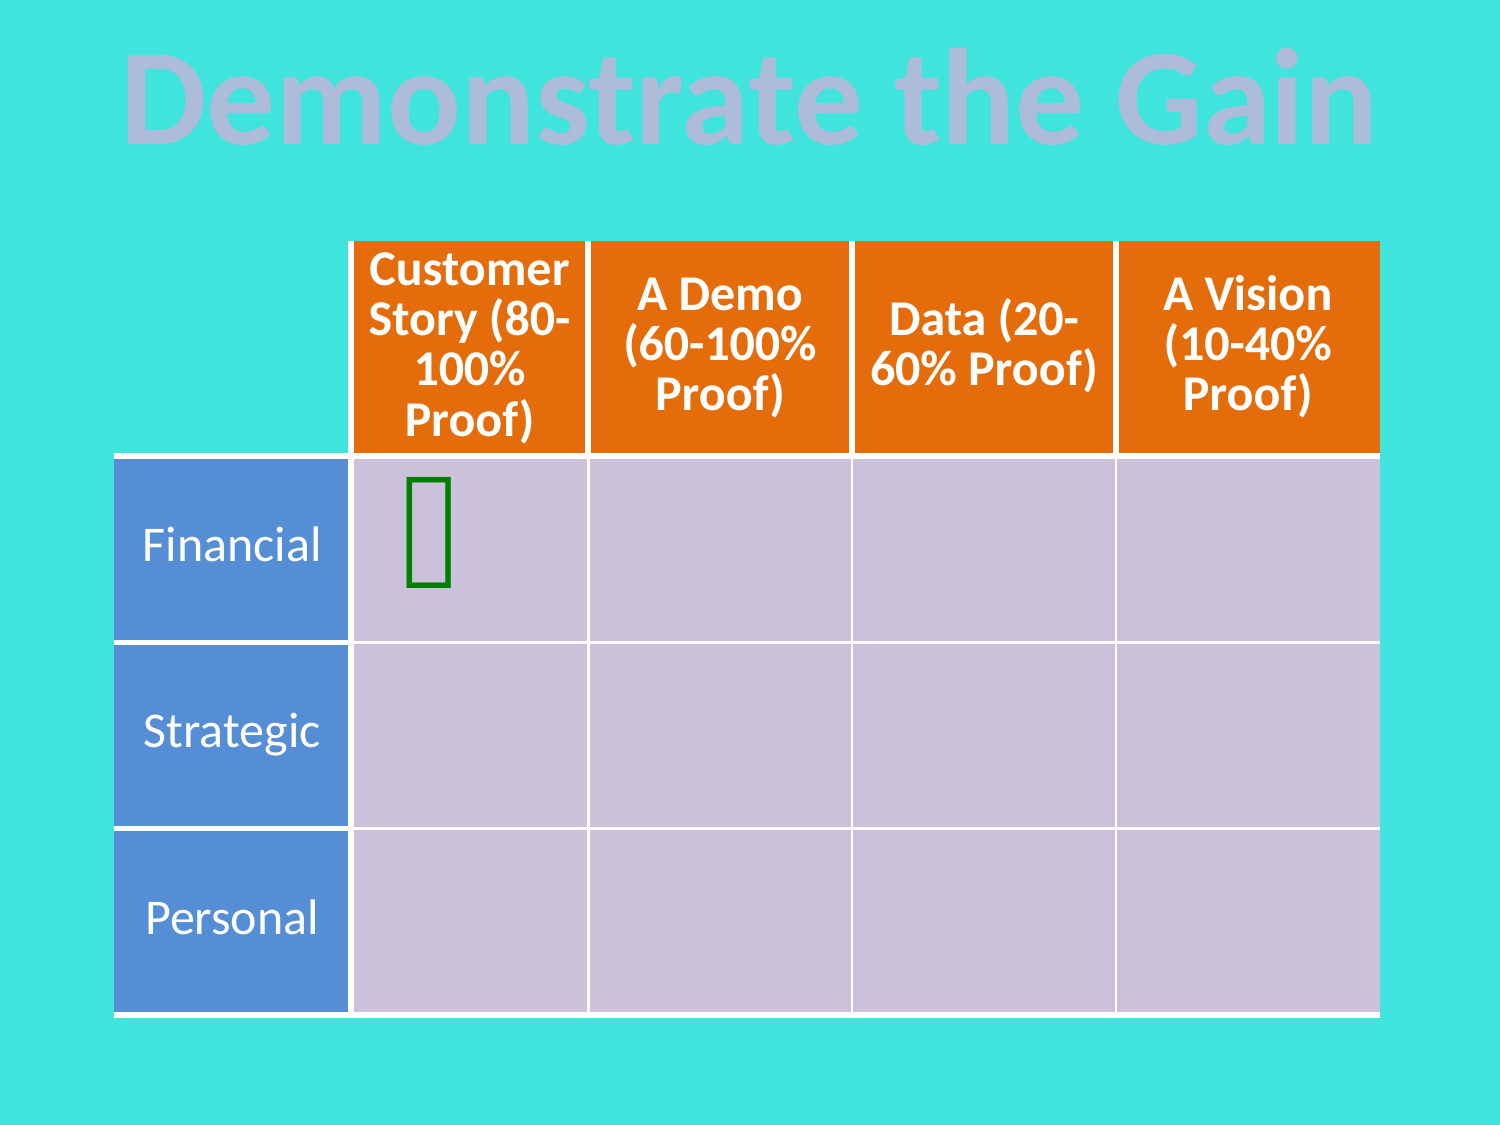

Demonstrate the Gain
|  | Customer Story (80-100% Proof) | A Demo (60-100% Proof) | Data (20-60% Proof) | A Vision (10-40% Proof) |
| --- | --- | --- | --- | --- |
| Financial |  |  |  |  |
| Strategic |  |  |  |  |
| Personal |  |  |  |  |